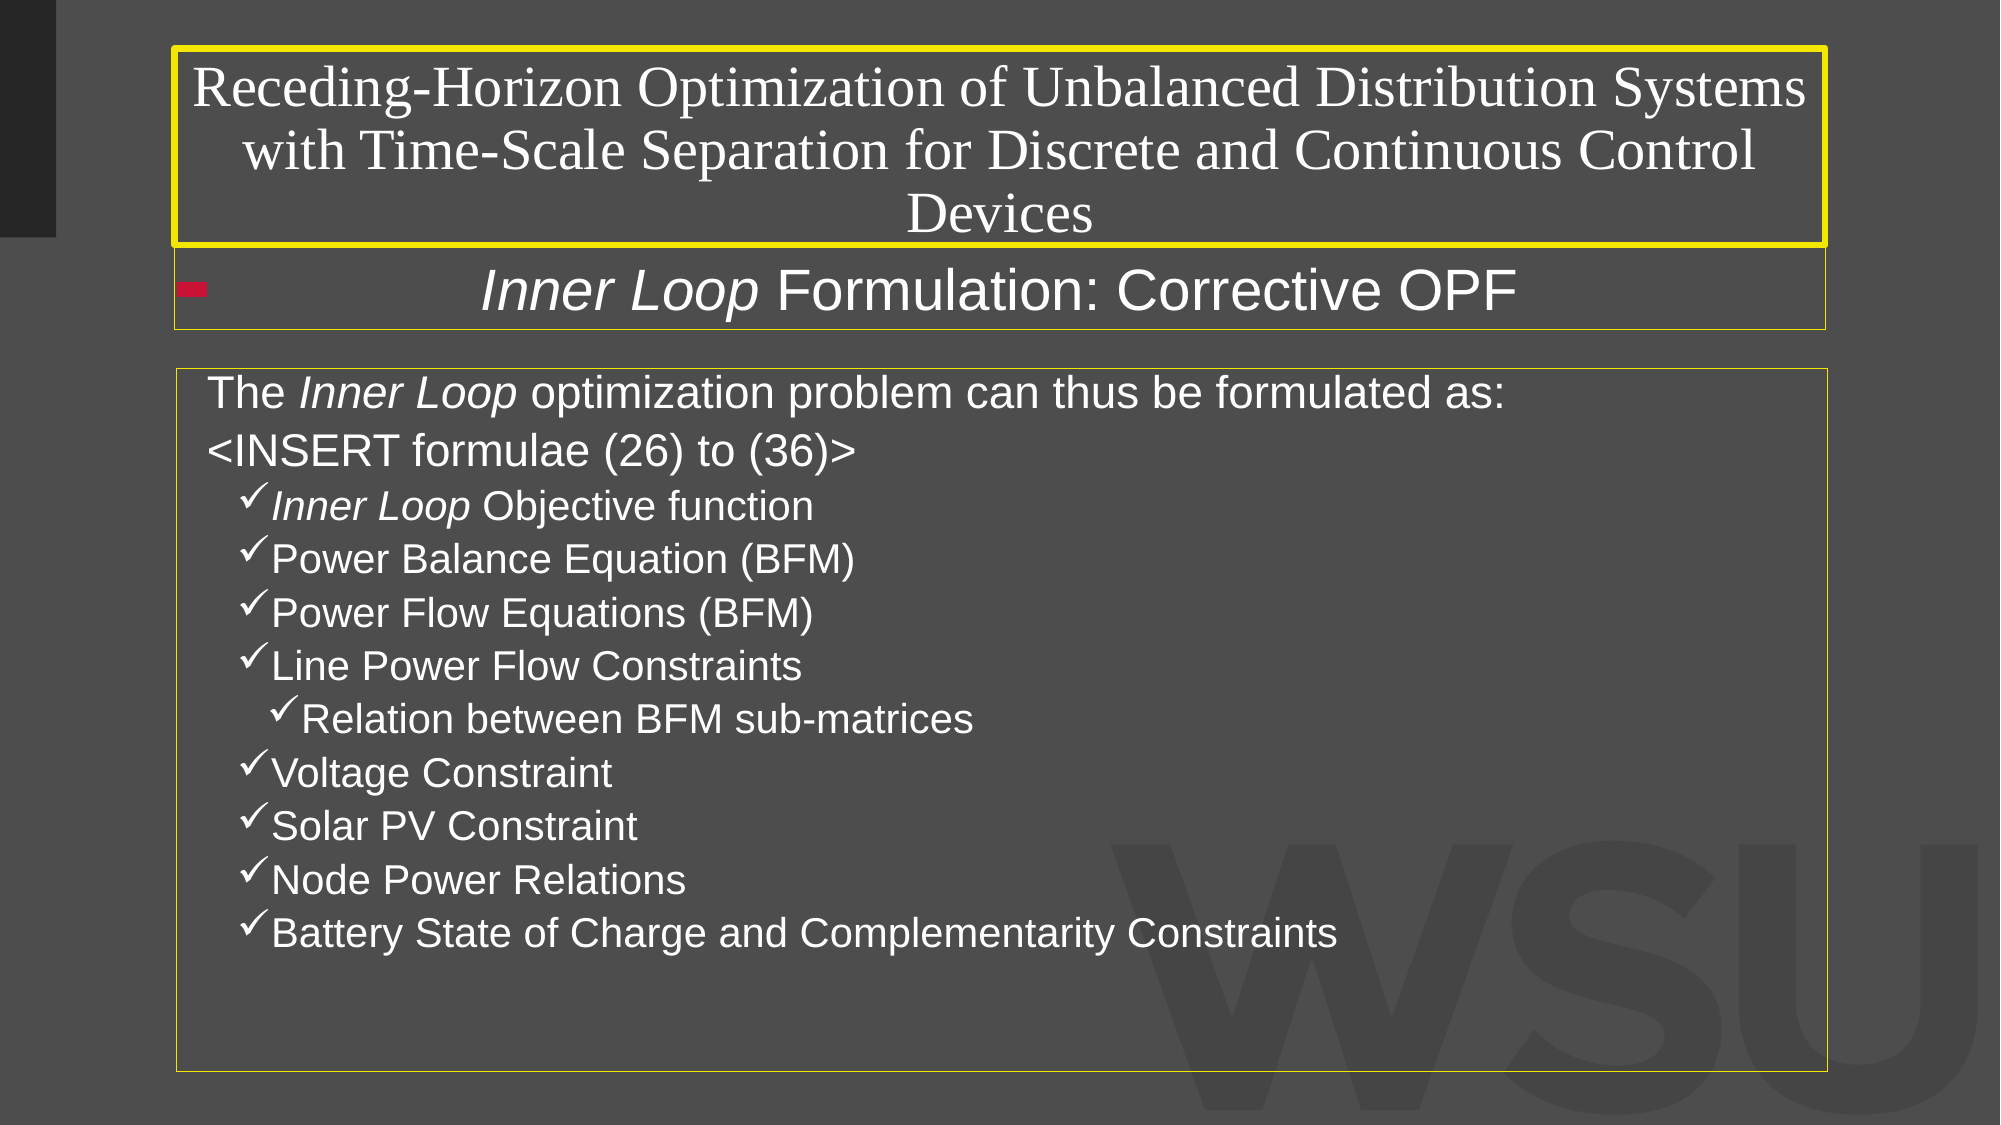

# Receding-Horizon Optimization of Unbalanced Distribution Systems with Time-Scale Separation for Discrete and Continuous Control Devices
Inner Loop Formulation: Corrective OPF
The Inner Loop optimization problem can thus be formulated as:
<INSERT formulae (26) to (36)>
Inner Loop Objective function
Power Balance Equation (BFM)
Power Flow Equations (BFM)
Line Power Flow Constraints
Relation between BFM sub-matrices
Voltage Constraint
Solar PV Constraint
Node Power Relations
Battery State of Charge and Complementarity Constraints